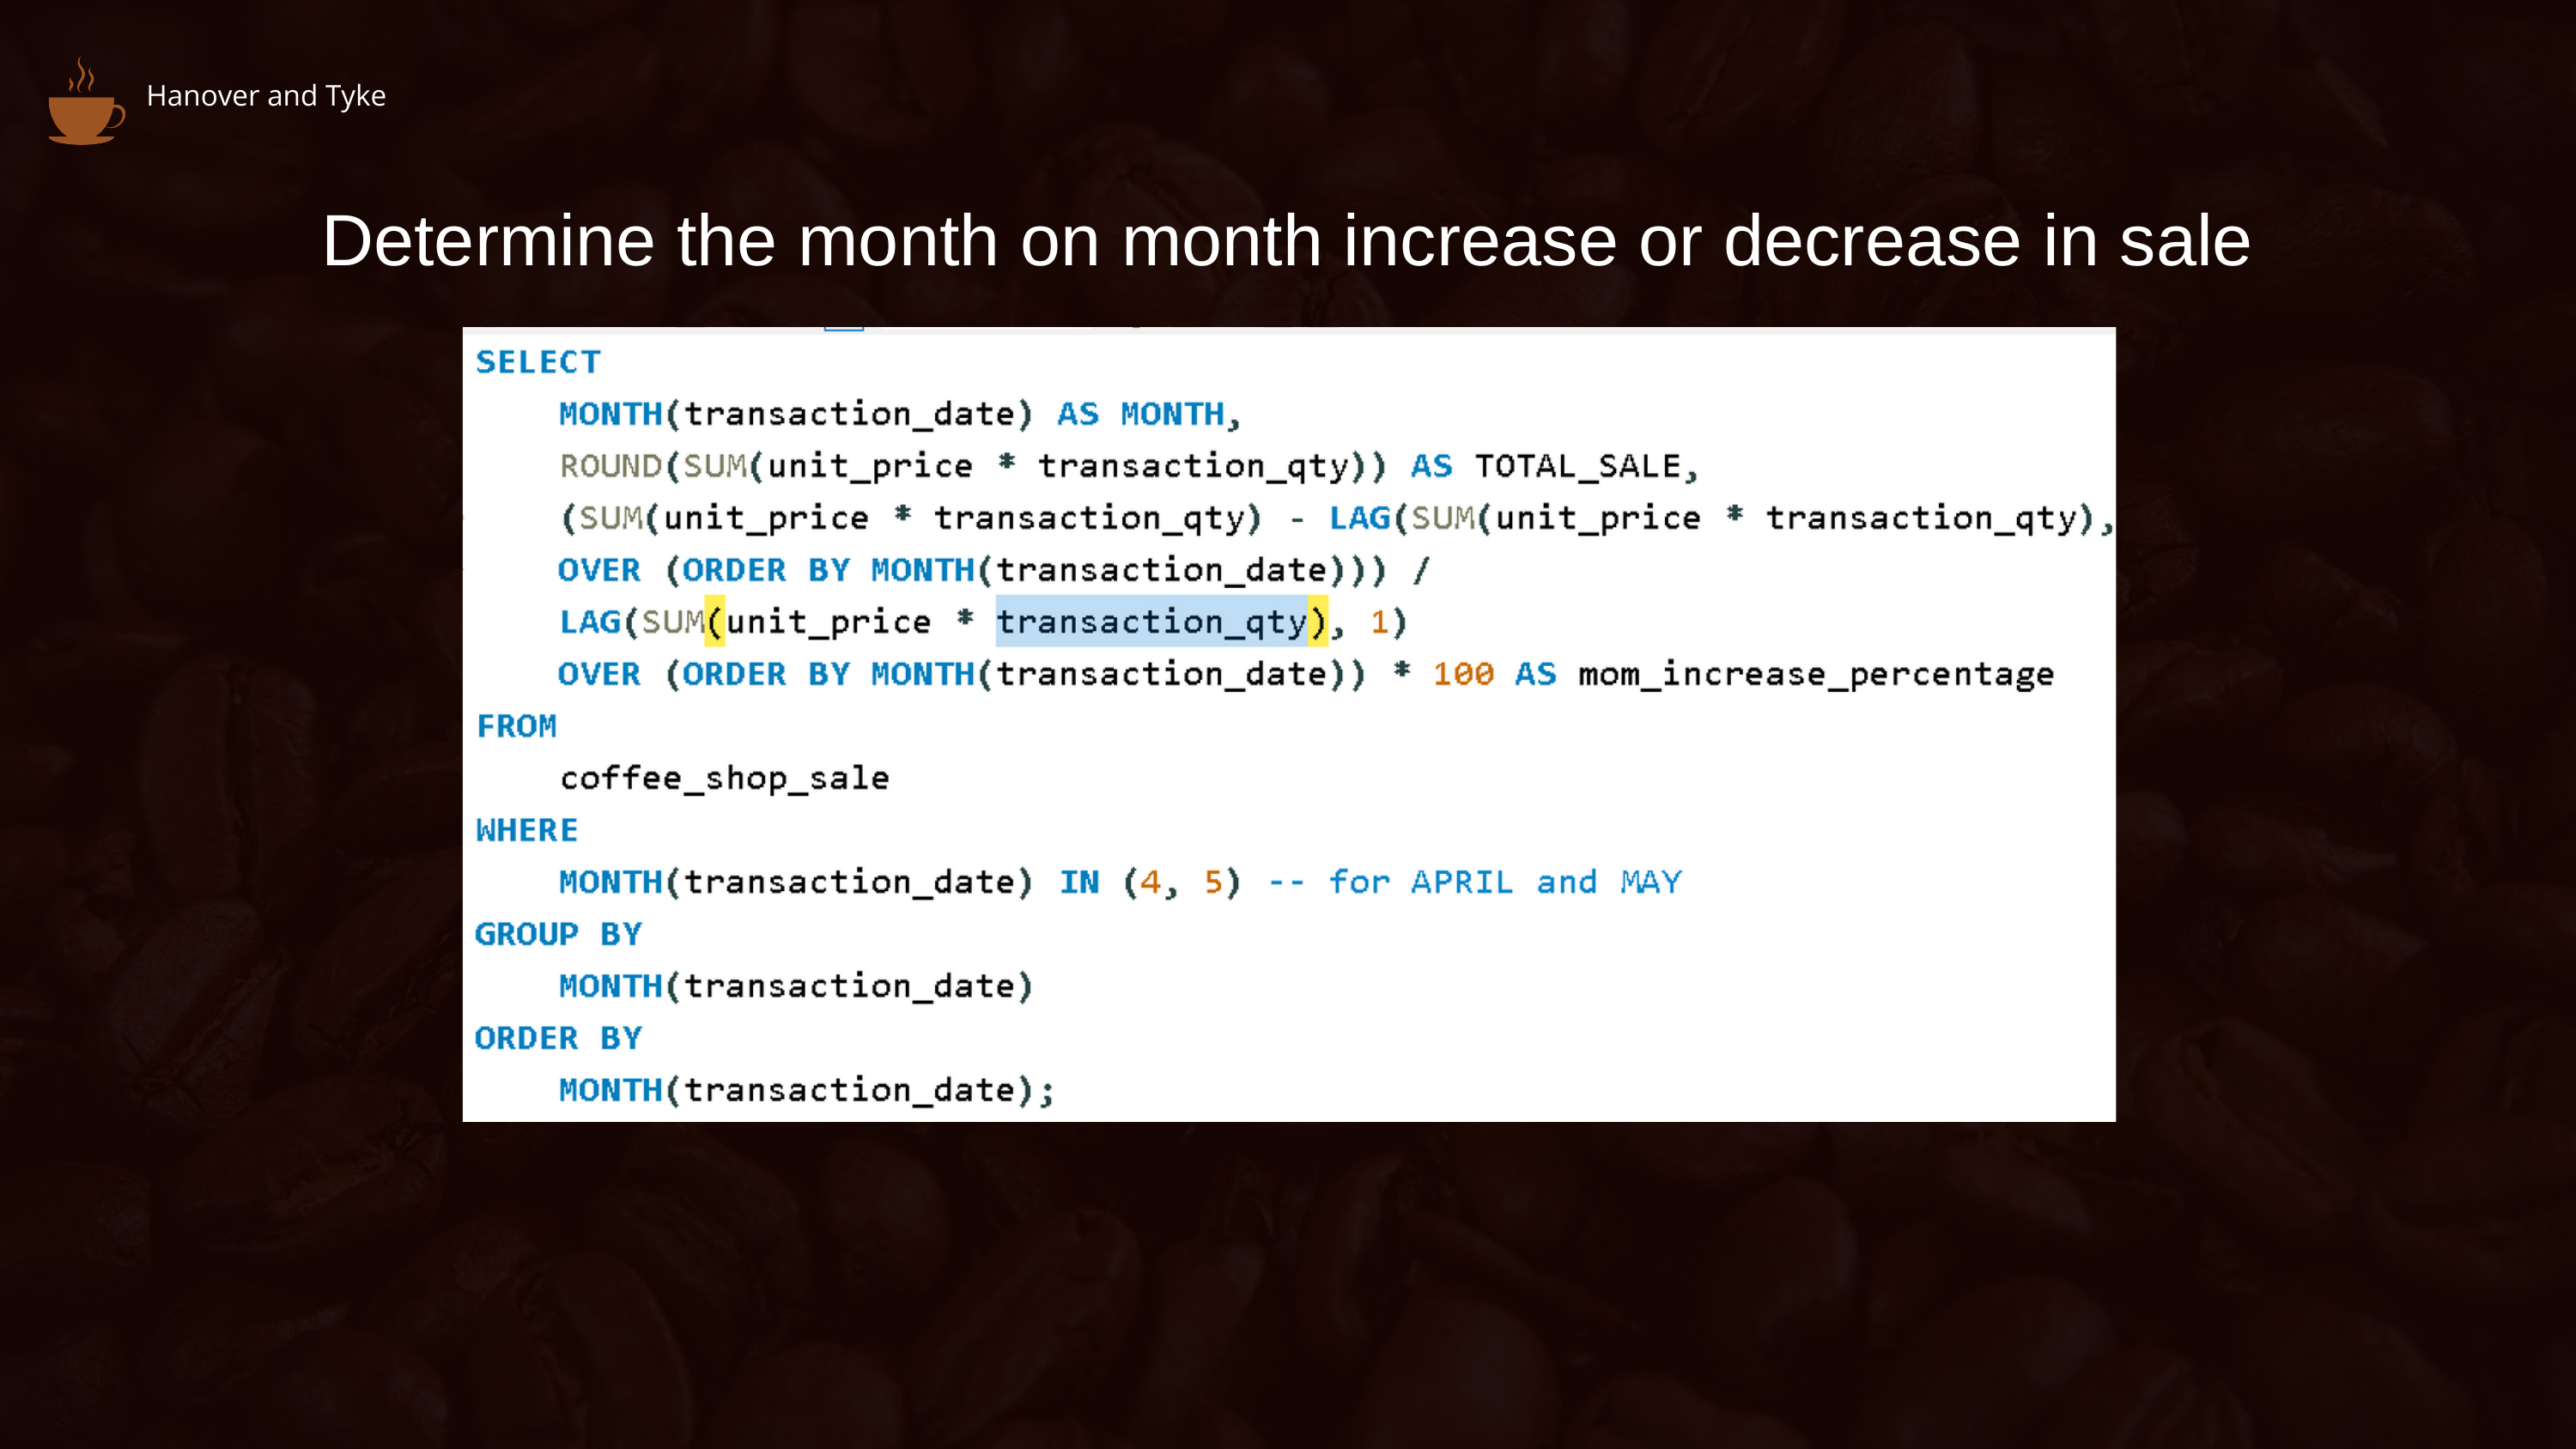

Hanover and Tyke
Determine the month on month increase or decrease in sale